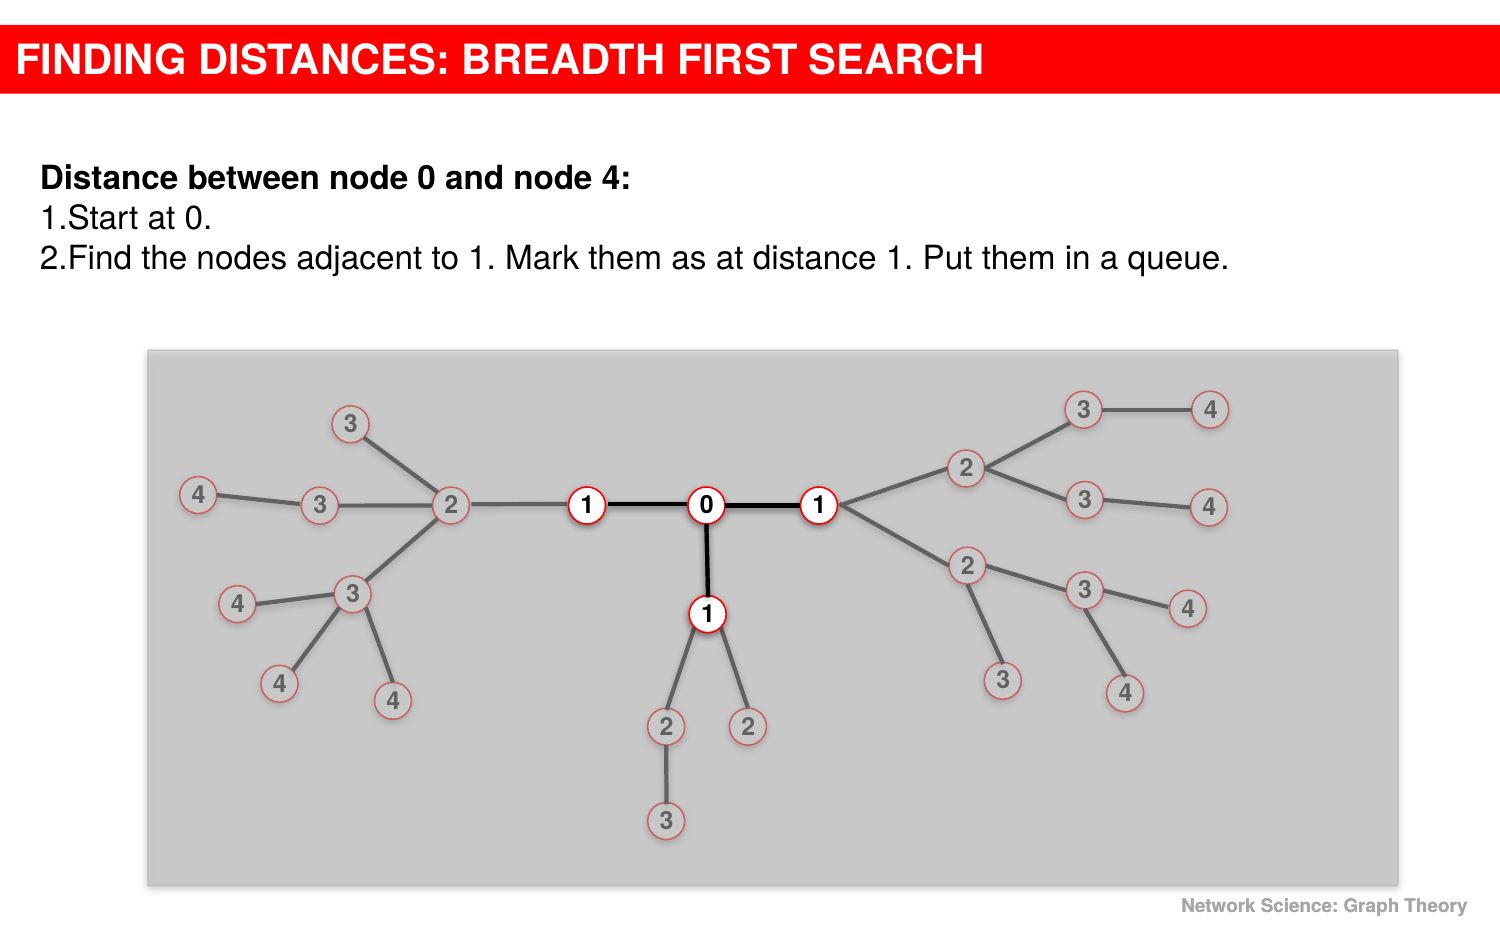

FINDING DISTANCES: BREADTH FIRST SEARCH
Distance between node 0 and node 4:
Start at 0.
Find the nodes adjacent to 1. Mark them as at distance 1. Put them in a queue.

3
4

3

2

4

3

2
1
1
1
3

4

2

3

3

4

4

1

3

4

4

4

2
2

3
Network Science: Graph Theory

1
0
1

1
Network Science: Graph Theory